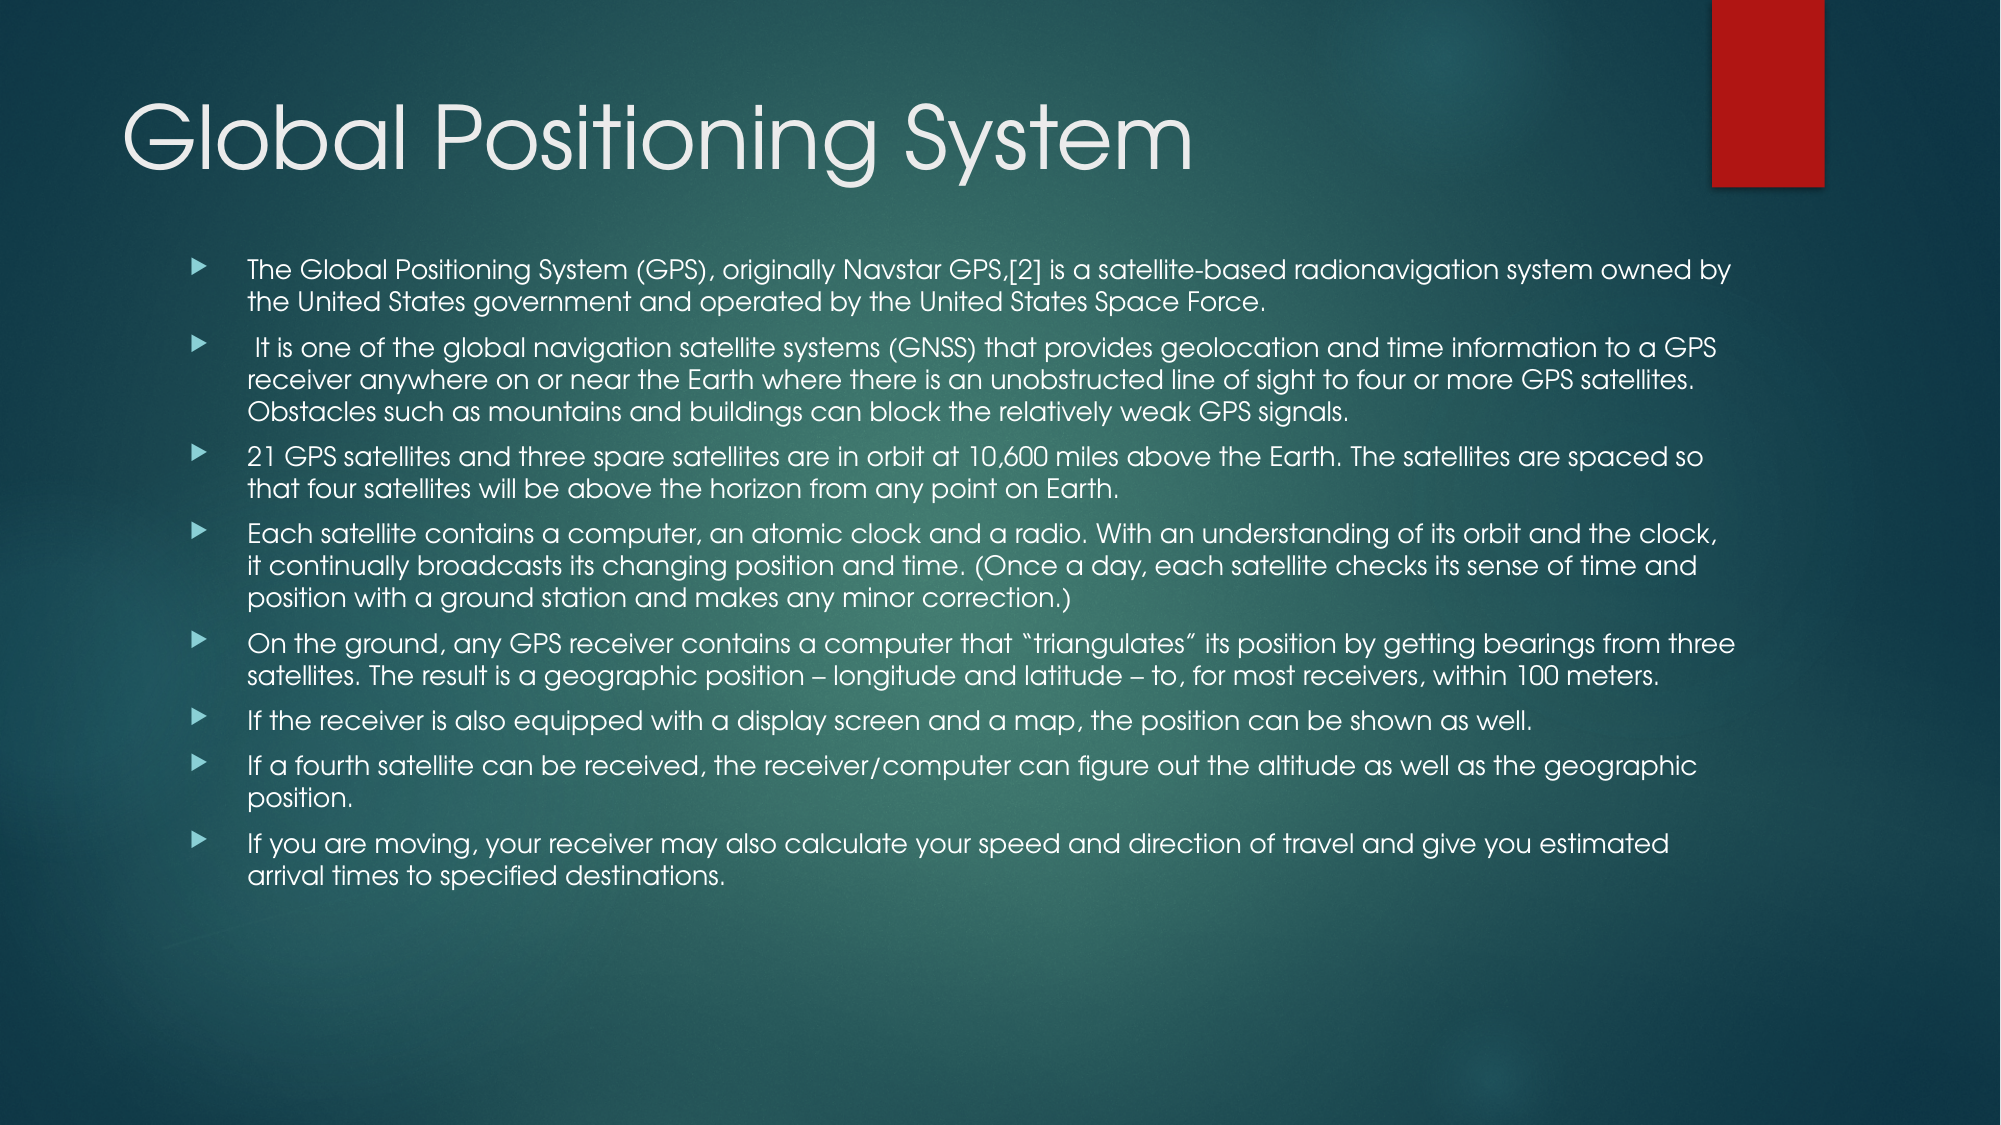

# Global Positioning System
The Global Positioning System (GPS), originally Navstar GPS,[2] is a satellite-based radionavigation system owned by the United States government and operated by the United States Space Force.
 It is one of the global navigation satellite systems (GNSS) that provides geolocation and time information to a GPS receiver anywhere on or near the Earth where there is an unobstructed line of sight to four or more GPS satellites. Obstacles such as mountains and buildings can block the relatively weak GPS signals.
21 GPS satellites and three spare satellites are in orbit at 10,600 miles above the Earth. The satellites are spaced so that four satellites will be above the horizon from any point on Earth.
Each satellite contains a computer, an atomic clock and a radio. With an understanding of its orbit and the clock, it continually broadcasts its changing position and time. (Once a day, each satellite checks its sense of time and position with a ground station and makes any minor correction.)
On the ground, any GPS receiver contains a computer that “triangulates” its position by getting bearings from three satellites. The result is a geographic position – longitude and latitude – to, for most receivers, within 100 meters.
If the receiver is also equipped with a display screen and a map, the position can be shown as well.
If a fourth satellite can be received, the receiver/computer can figure out the altitude as well as the geographic position.
If you are moving, your receiver may also calculate your speed and direction of travel and give you estimated arrival times to specified destinations.